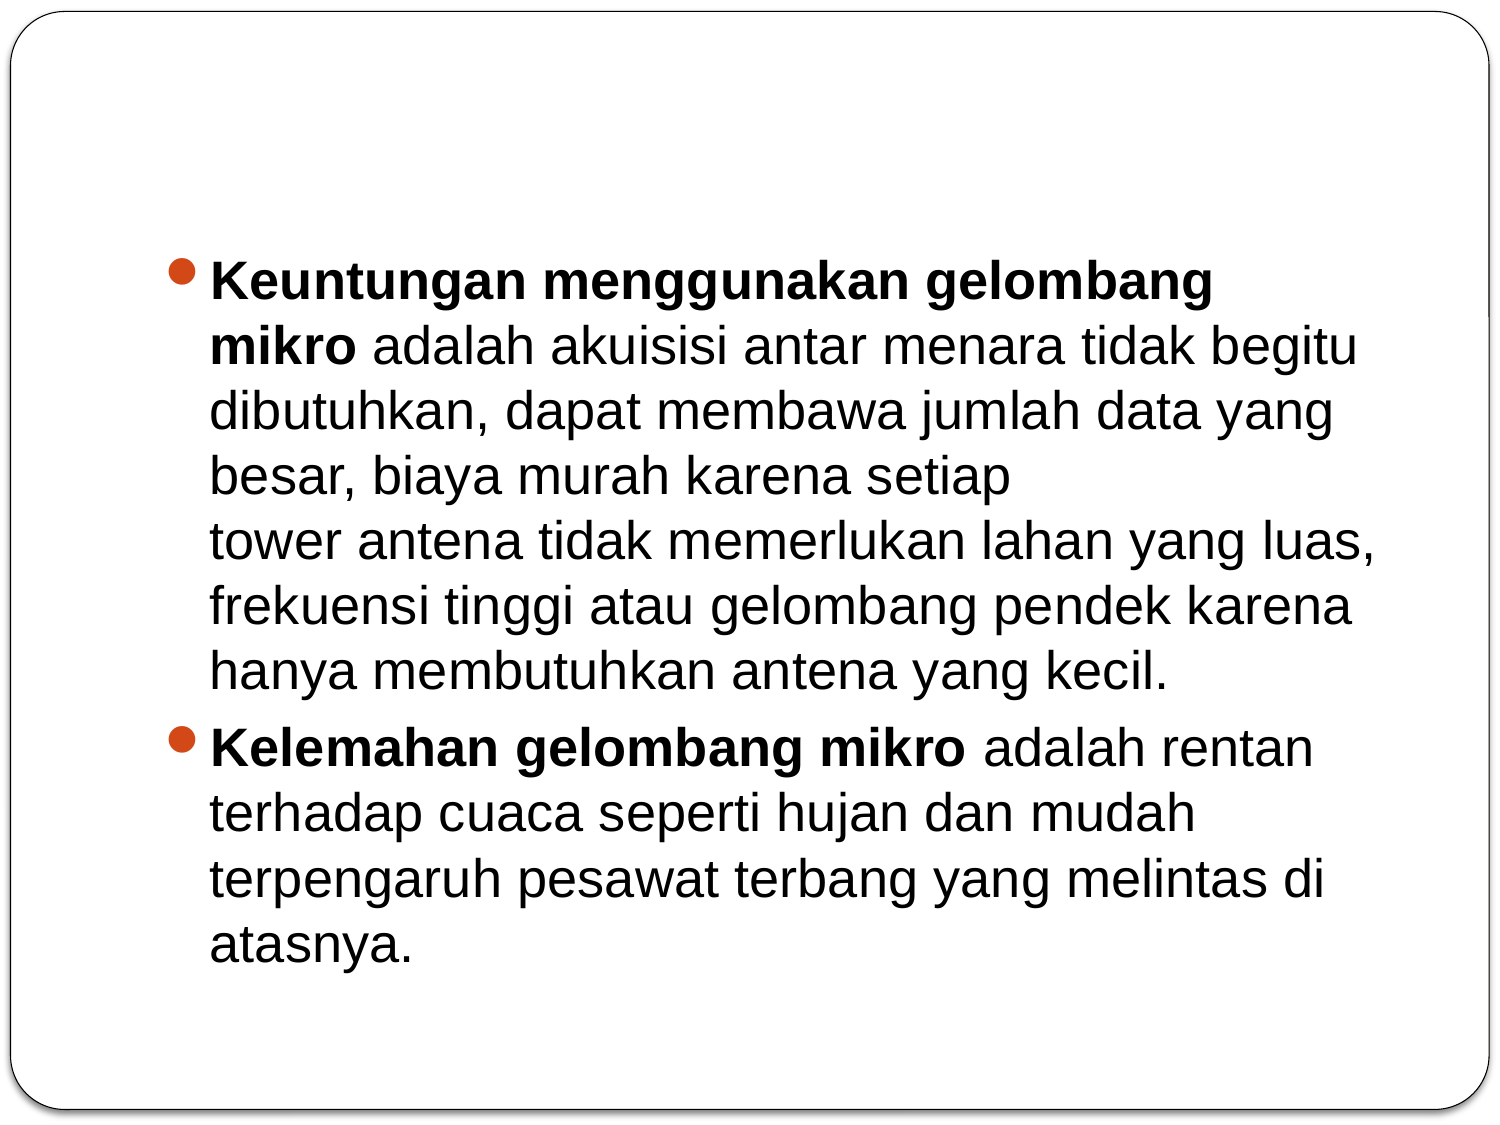

#
Keuntungan menggunakan gelombang mikro adalah akuisisi antar menara tidak begitu dibutuhkan, dapat membawa jumlah data yang besar, biaya murah karena setiap tower antena tidak memerlukan lahan yang luas, frekuensi tinggi atau gelombang pendek karena hanya membutuhkan antena yang kecil.
Kelemahan gelombang mikro adalah rentan terhadap cuaca seperti hujan dan mudah terpengaruh pesawat terbang yang melintas di atasnya.